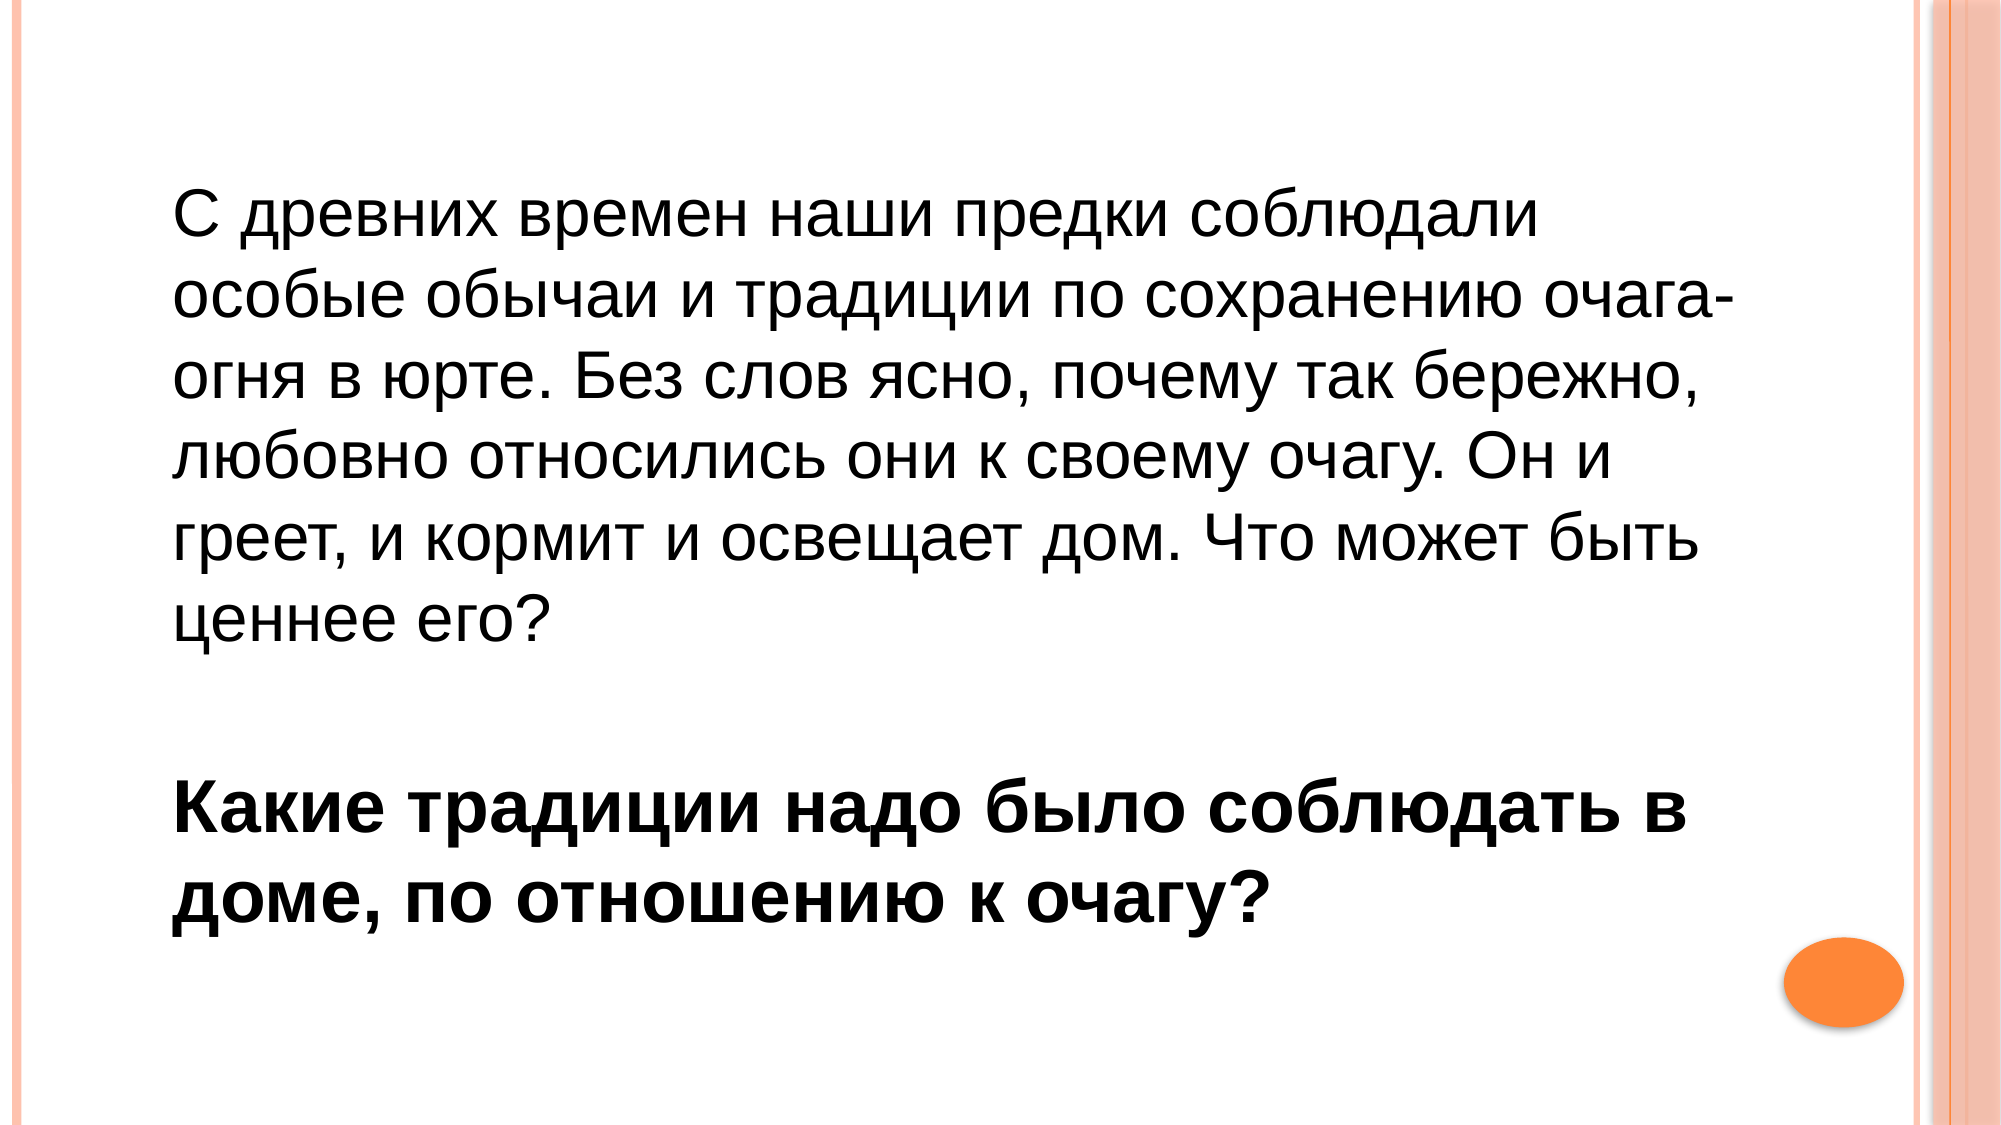

С древних времен наши предки соблюдали особые обычаи и традиции по сохранению очага-огня в юрте. Без слов ясно, почему так бережно, любовно относились они к своему очагу. Он и греет, и кормит и освещает дом. Что может быть ценнее его?

Какие традиции надо было соблюдать в доме, по отношению к очагу?